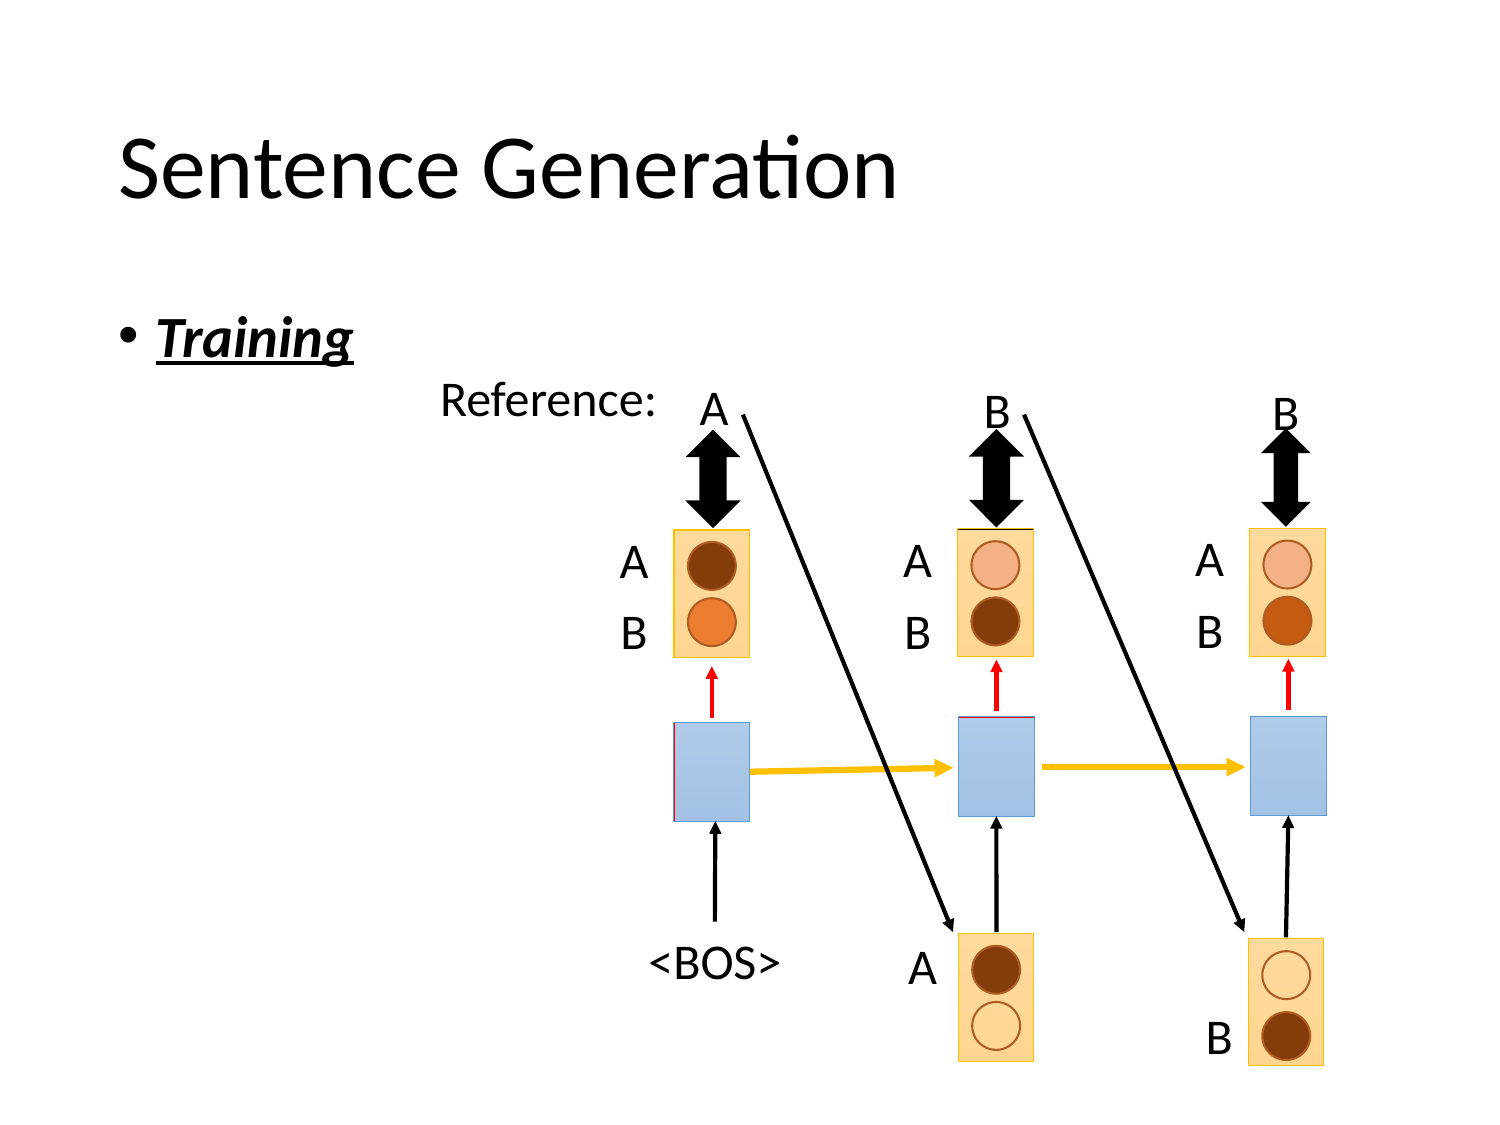

# Sentence Generation
Training
Reference:
A
B
B

A
A
A

B
B
B

<BOS>
A

B